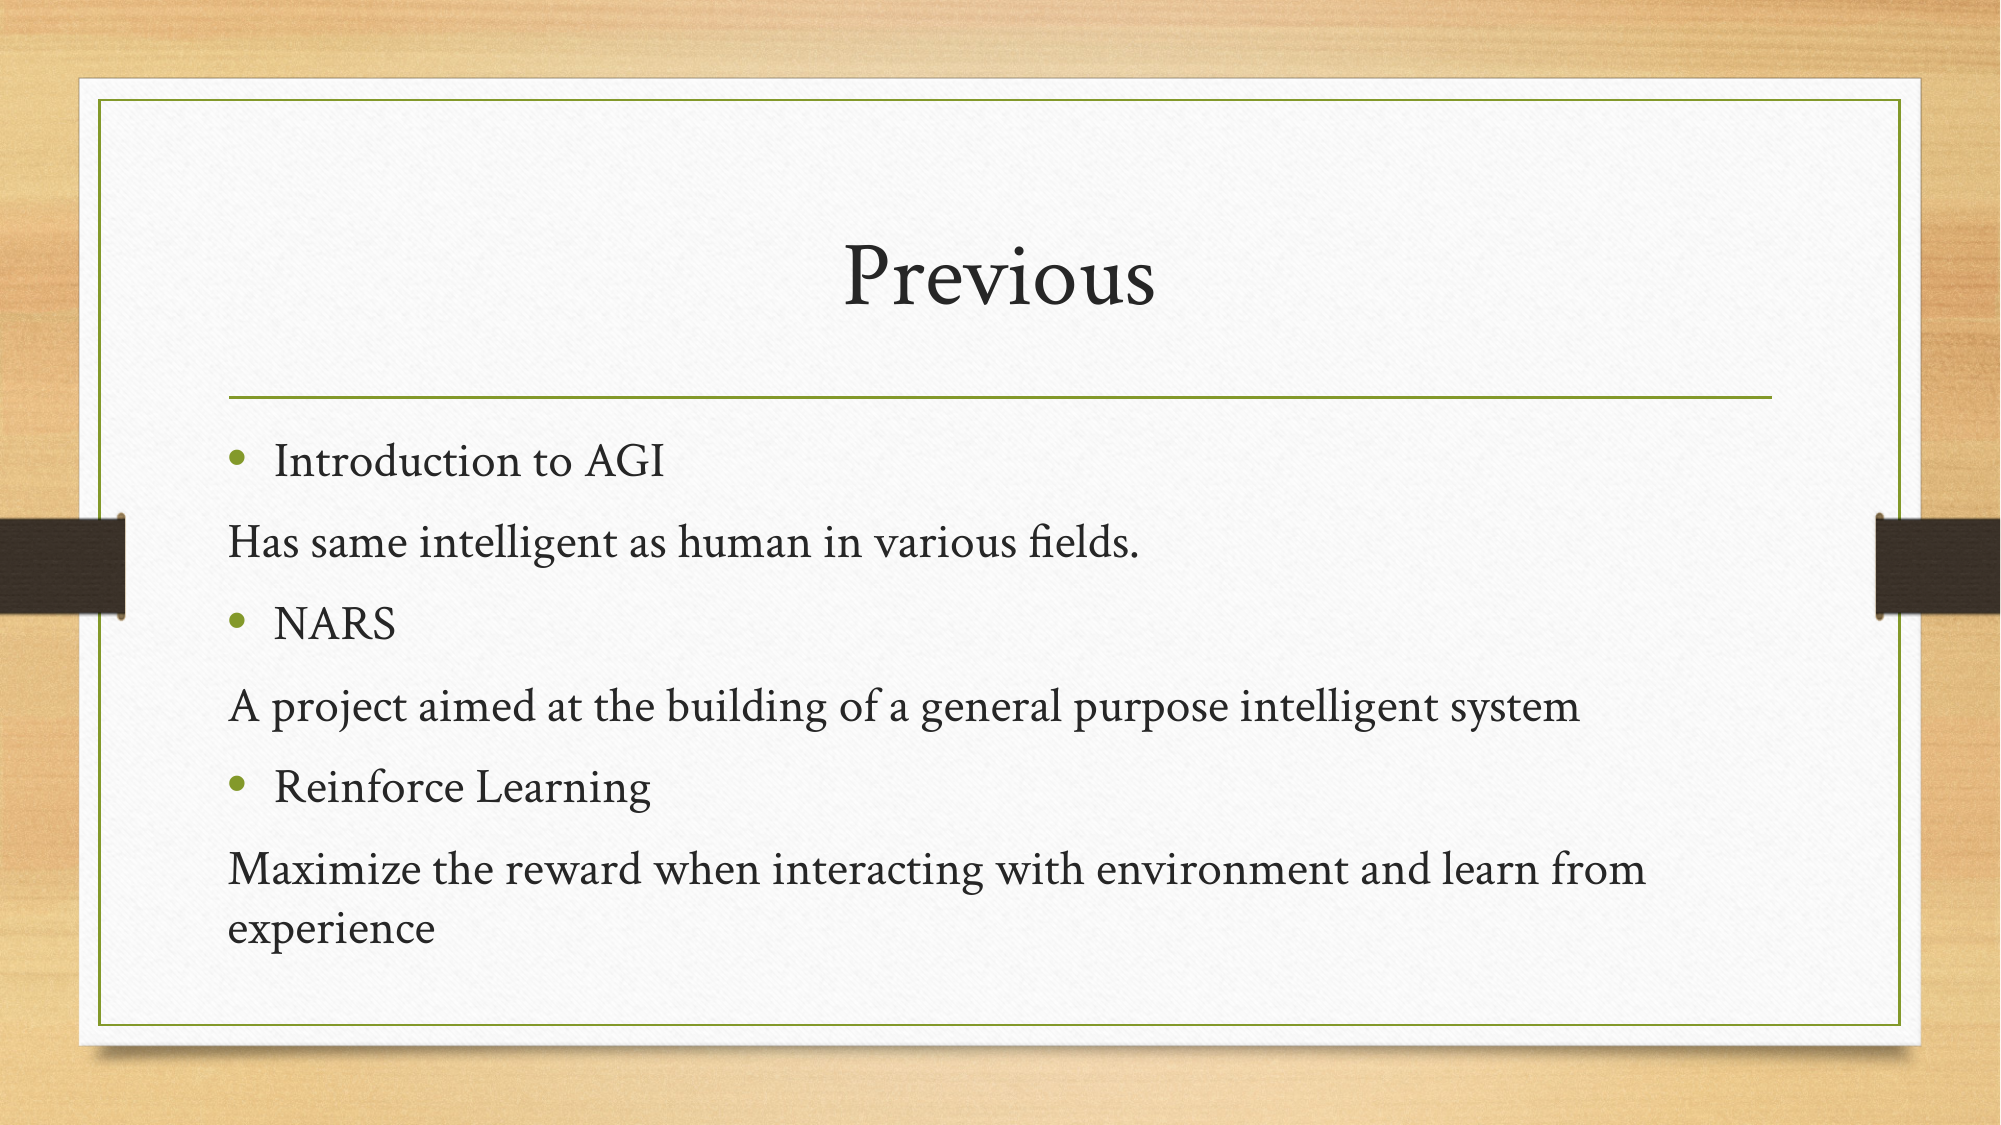

# Previous
Introduction to AGI
Has same intelligent as human in various fields.
NARS
A project aimed at the building of a general purpose intelligent system
Reinforce Learning
Maximize the reward when interacting with environment and learn from experience